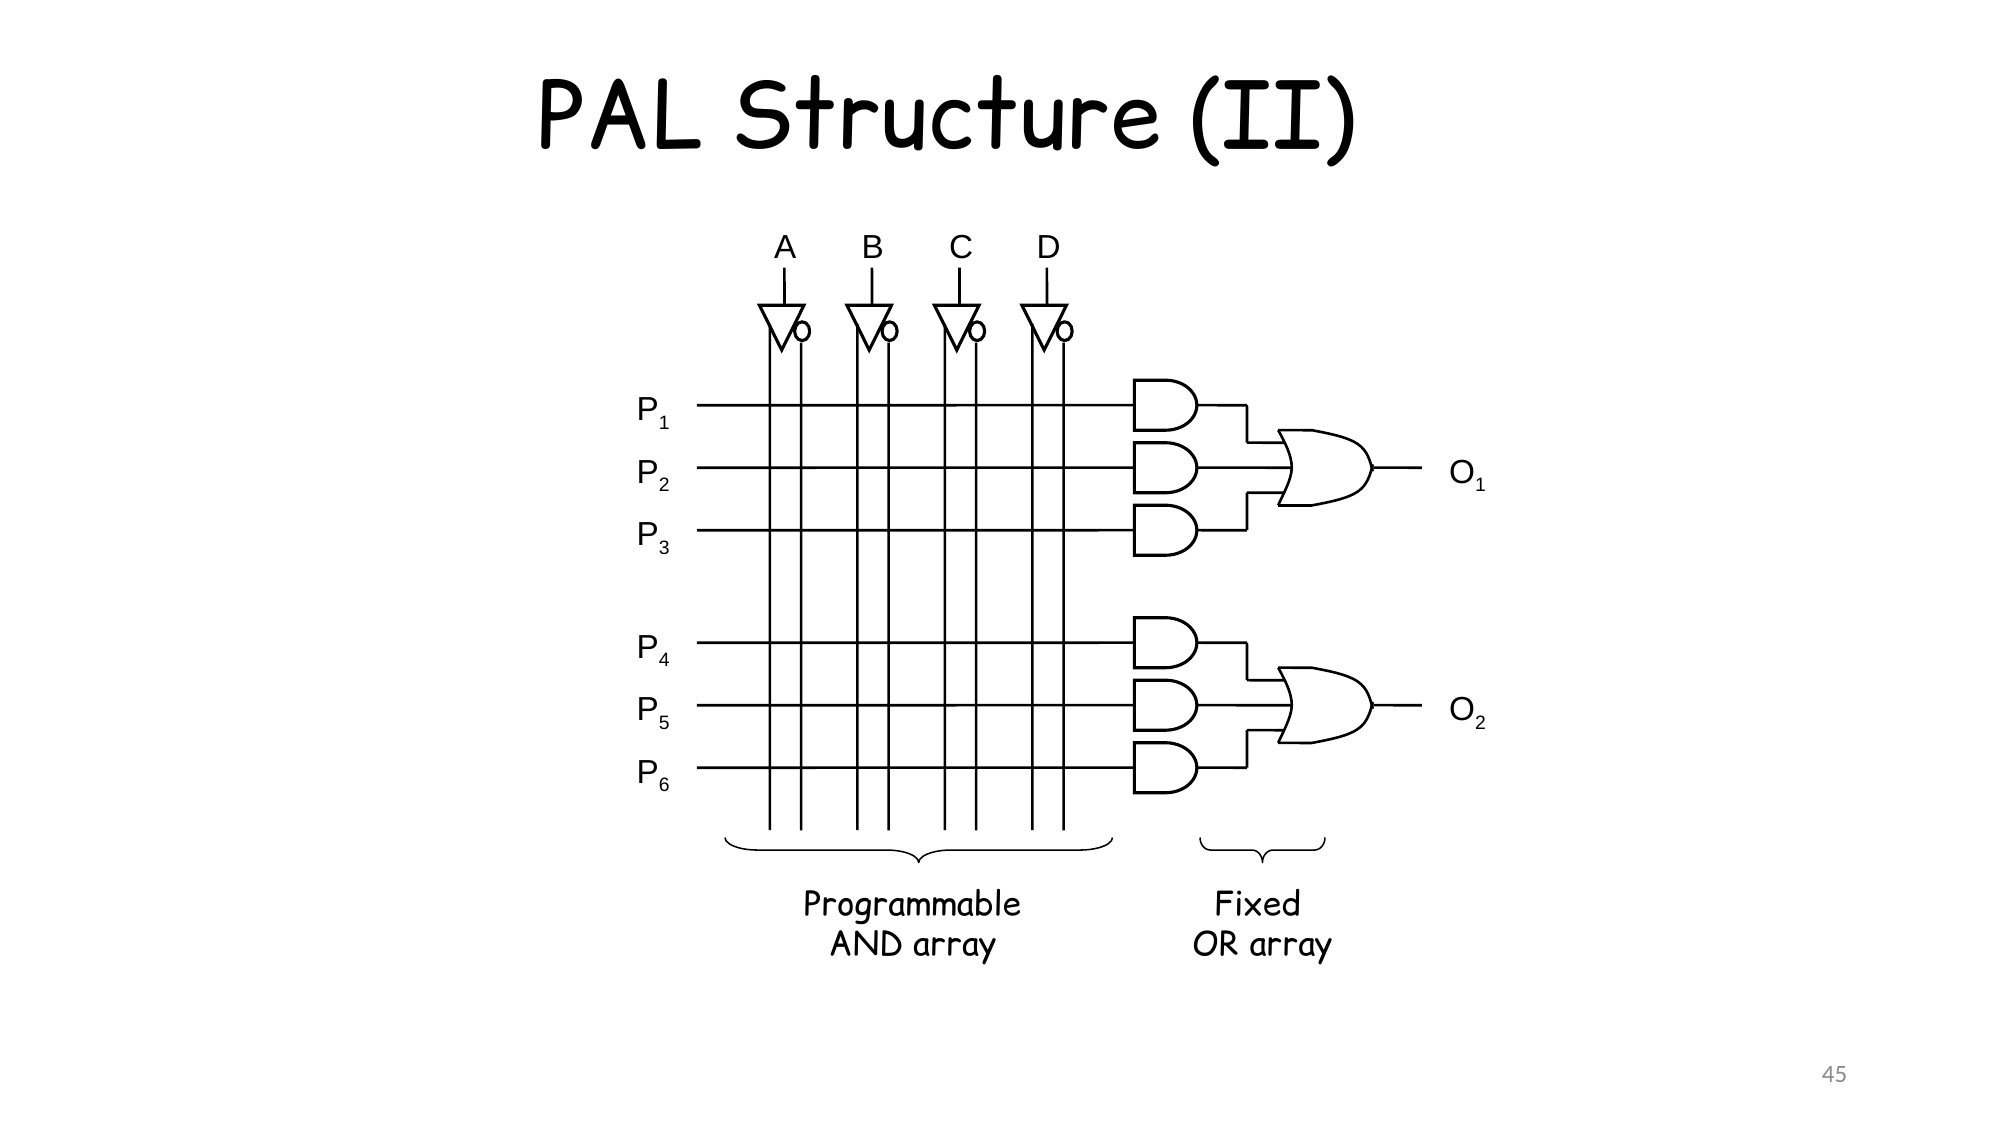

# PAL Structure (II)
A
B
C
D

P1

P2

O1

P3

P4

P5

O2

P6

Programmable AND array
Fixed
OR array
45